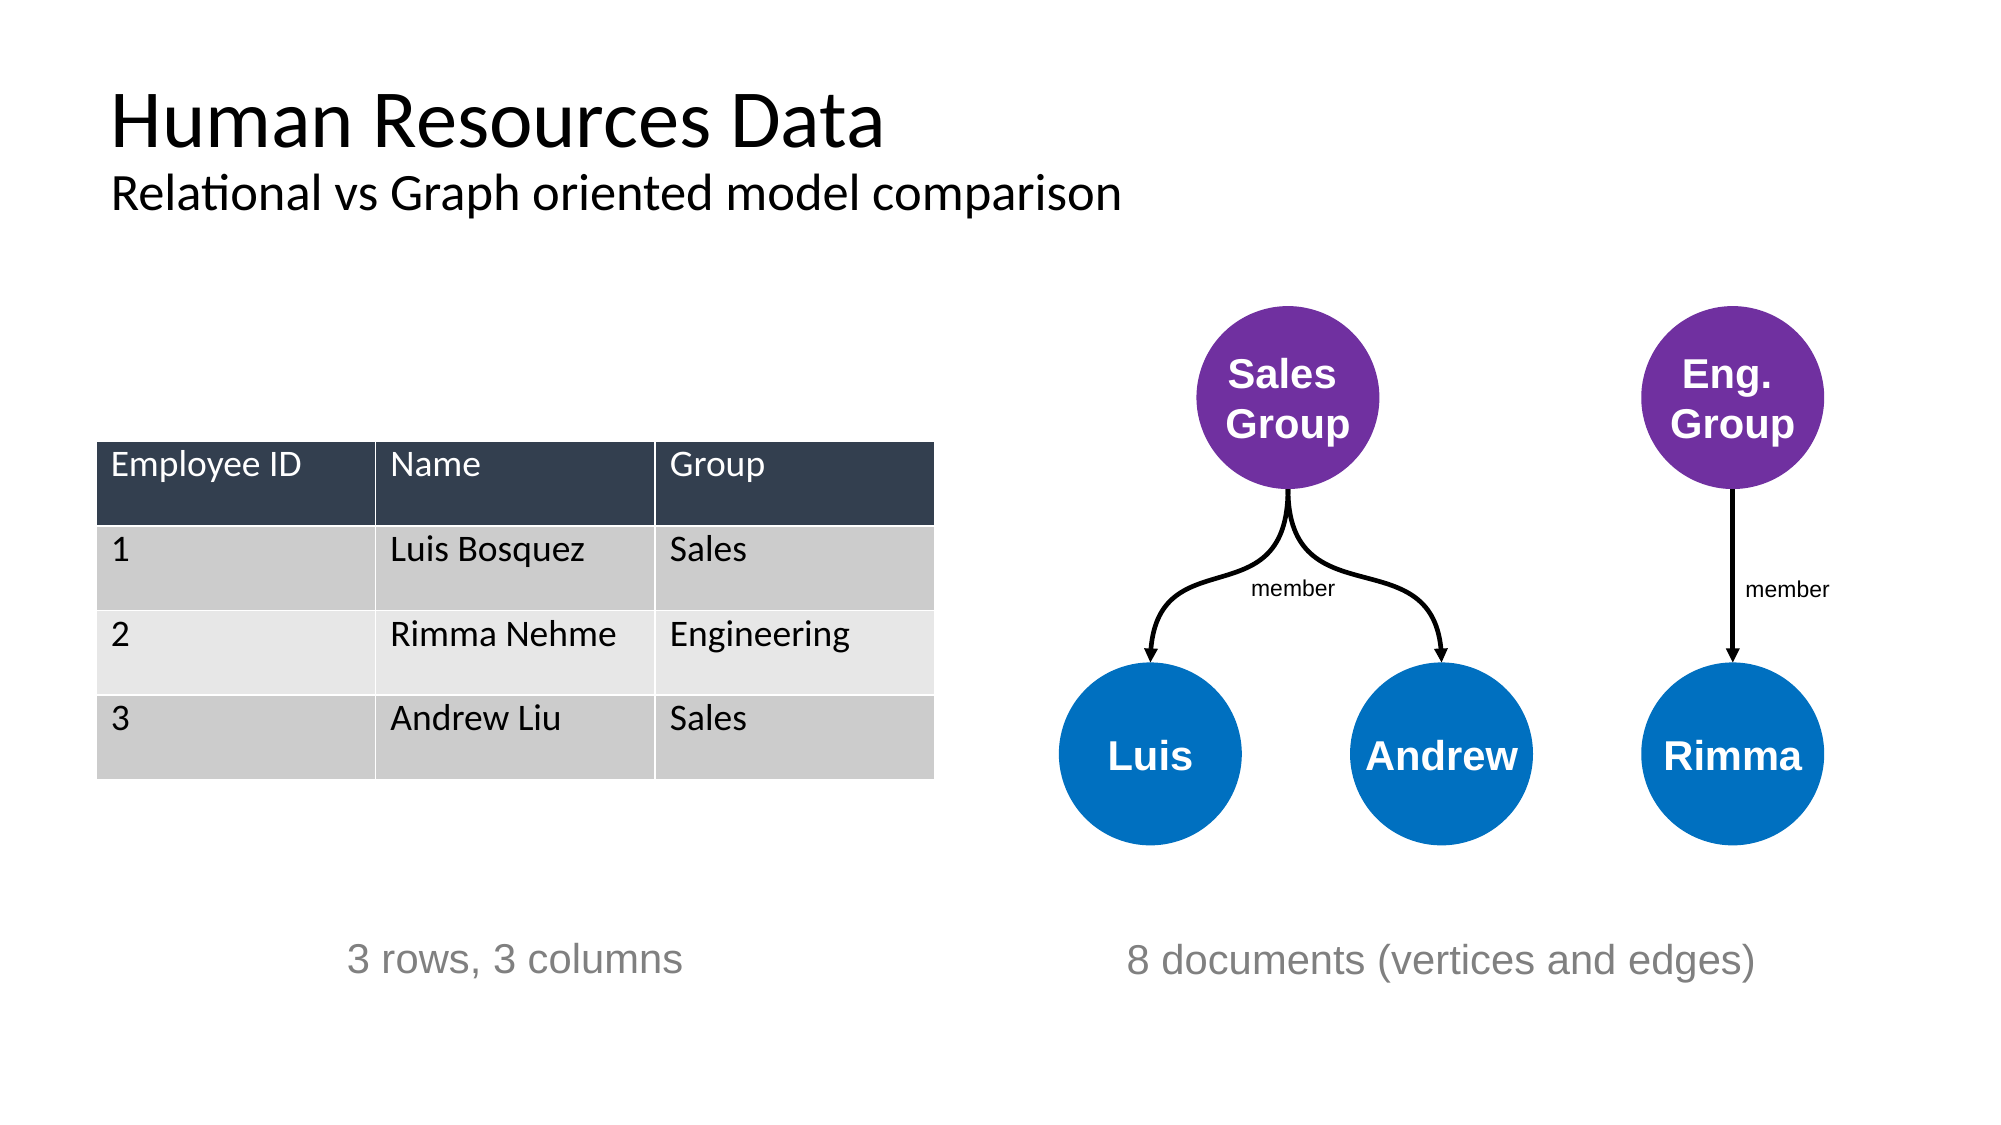

Human Resources Data
Relational vs Graph oriented model comparison

Sales
Group
Eng.
Group

Rimma
Luis
Andrew
| Employee ID | Name | Group |
| --- | --- | --- |
| 1 | Luis Bosquez | Sales |
| 2 | Rimma Nehme | Engineering |
| 3 | Andrew Liu | Sales |
member
member
3 rows, 3 columns
8 documents (vertices and edges)